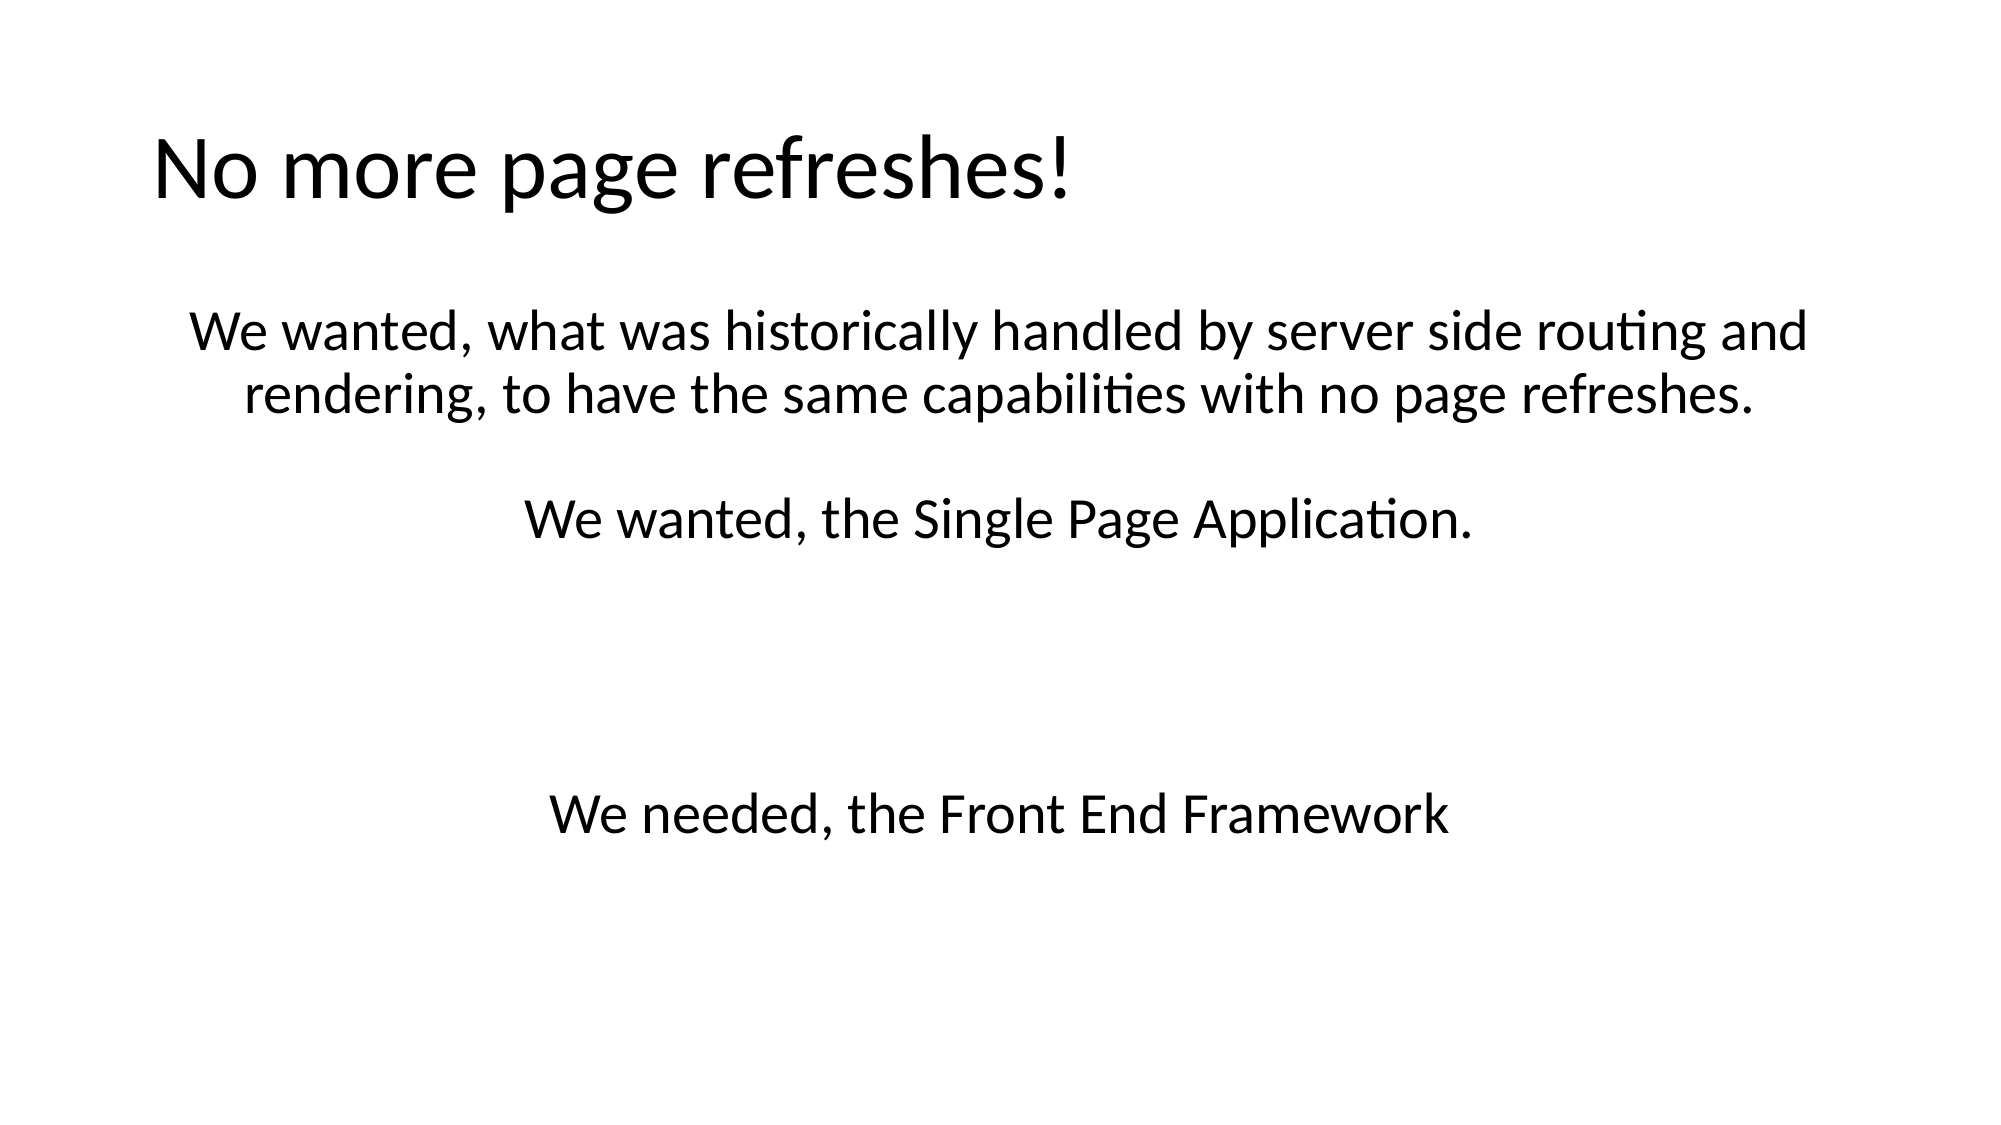

# No more page refreshes!
We wanted, what was historically handled by server side routing and rendering, to have the same capabilities with no page refreshes.

We wanted, the Single Page Application.

We needed, the Front End Framework